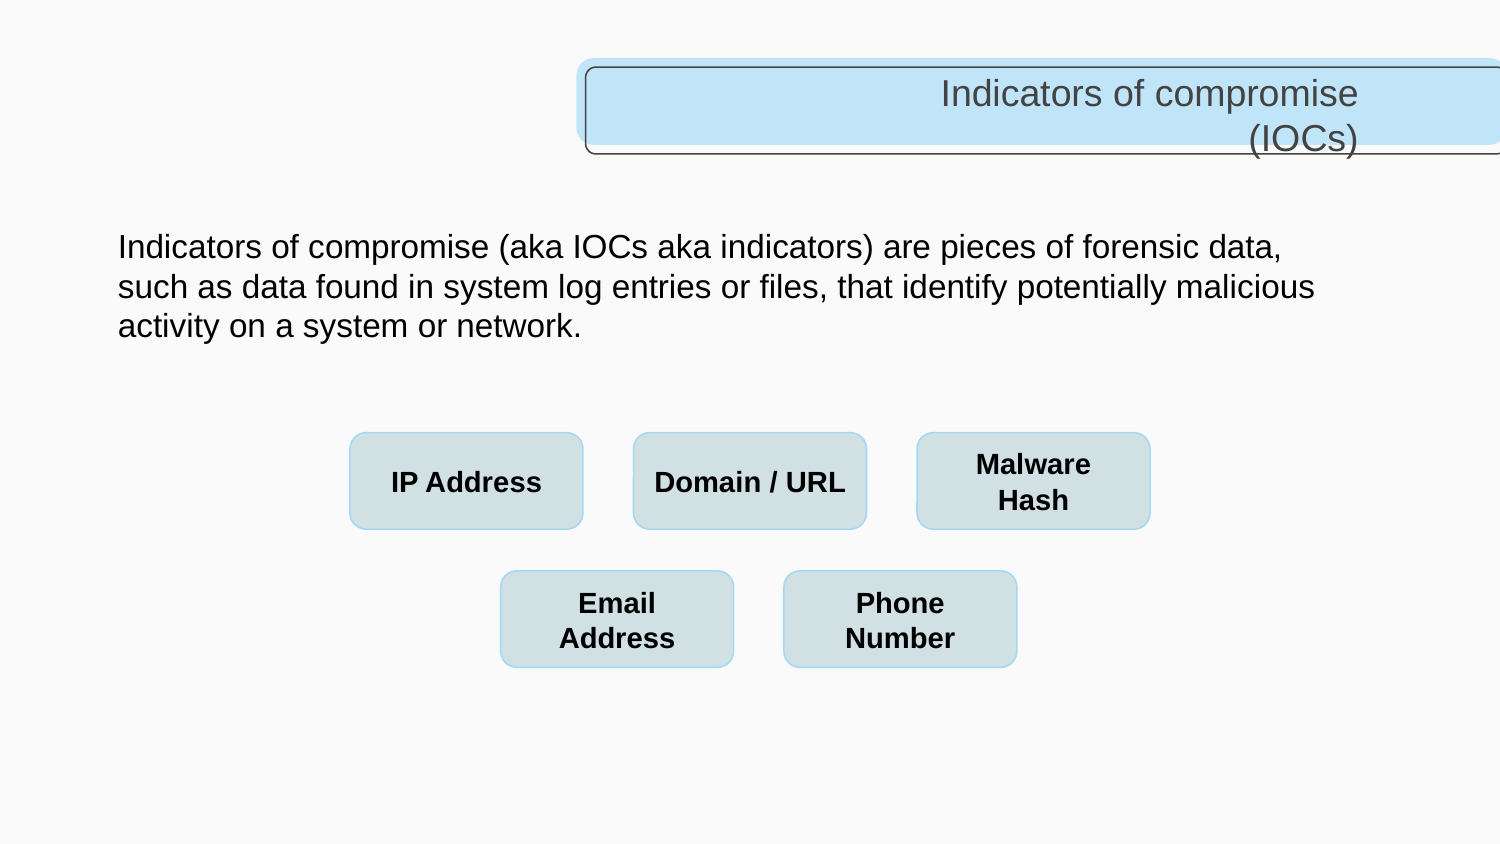

# Indicators of compromise (IOCs)
Indicators of compromise (aka IOCs aka indicators) are pieces of forensic data, such as data found in system log entries or files, that identify potentially malicious activity on a system or network.

IP Address
Domain / URL
Malware Hash
Email Address
Phone Number